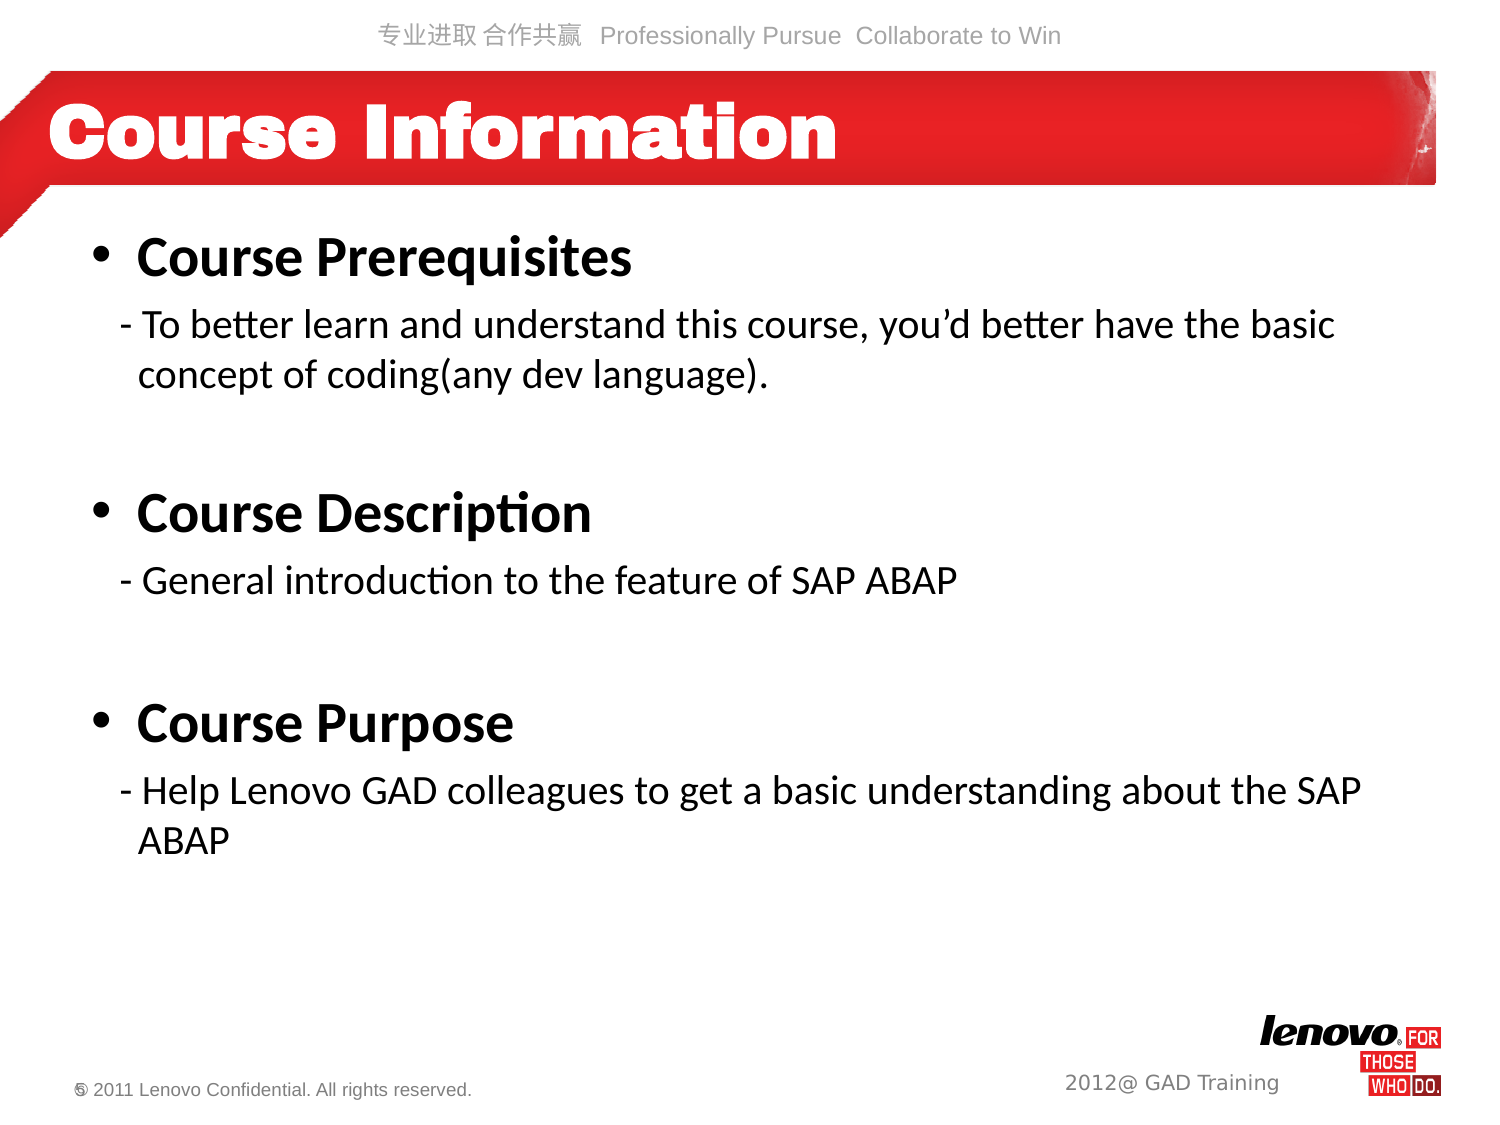

Course Information
Course Prerequisites
   - To better learn and understand this course, you’d better have the basic concept of coding(any dev language).

Course Description
   - General introduction to the feature of SAP ABAP

Course Purpose
   - Help Lenovo GAD colleagues to get a basic understanding about the SAP ABAP